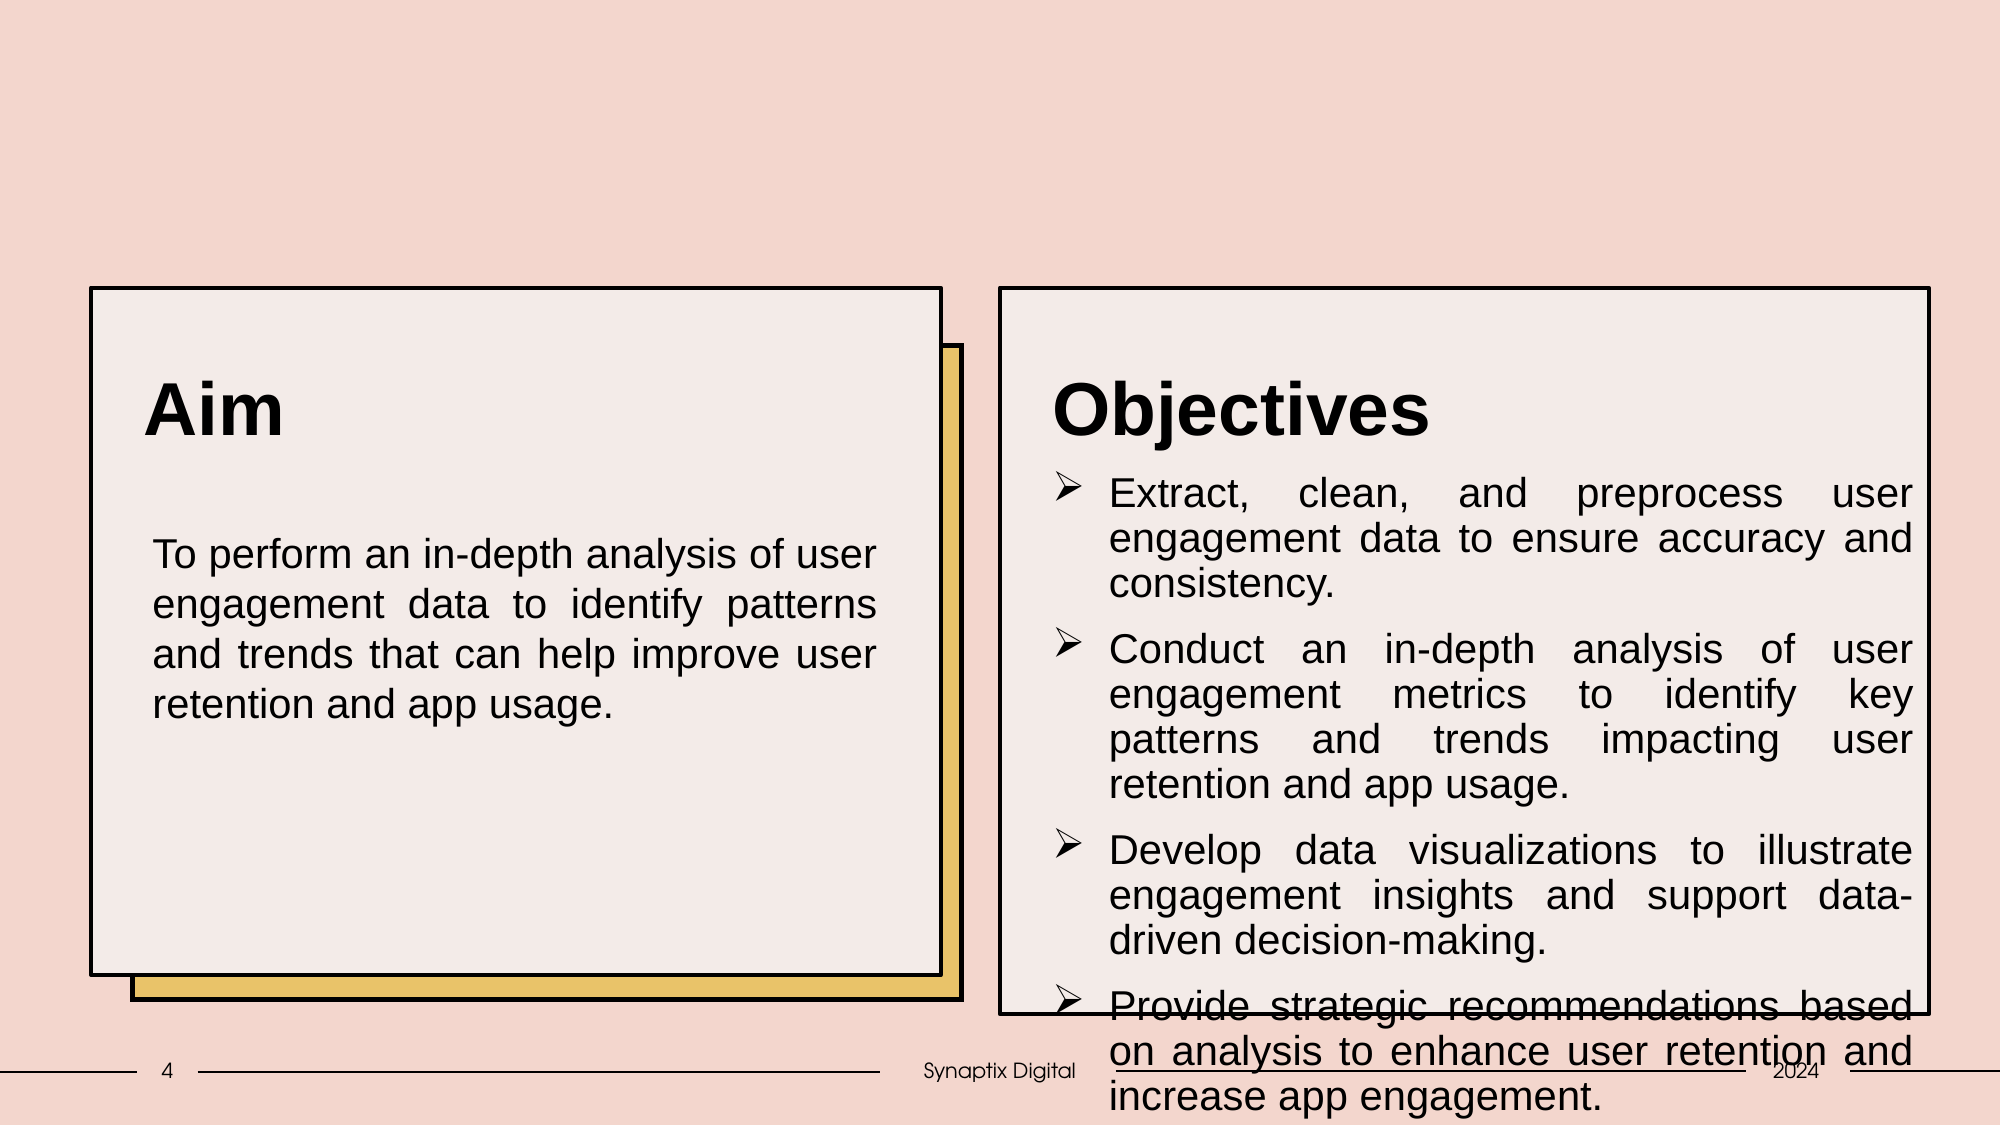

Aim
Objectives
Extract, clean, and preprocess user engagement data to ensure accuracy and consistency.
Conduct an in-depth analysis of user engagement metrics to identify key patterns and trends impacting user retention and app usage.
Develop data visualizations to illustrate engagement insights and support data-driven decision-making.
Provide strategic recommendations based on analysis to enhance user retention and increase app engagement.
To perform an in-depth analysis of user engagement data to identify patterns and trends that can help improve user retention and app usage.
4
Synaptix Digital
2024